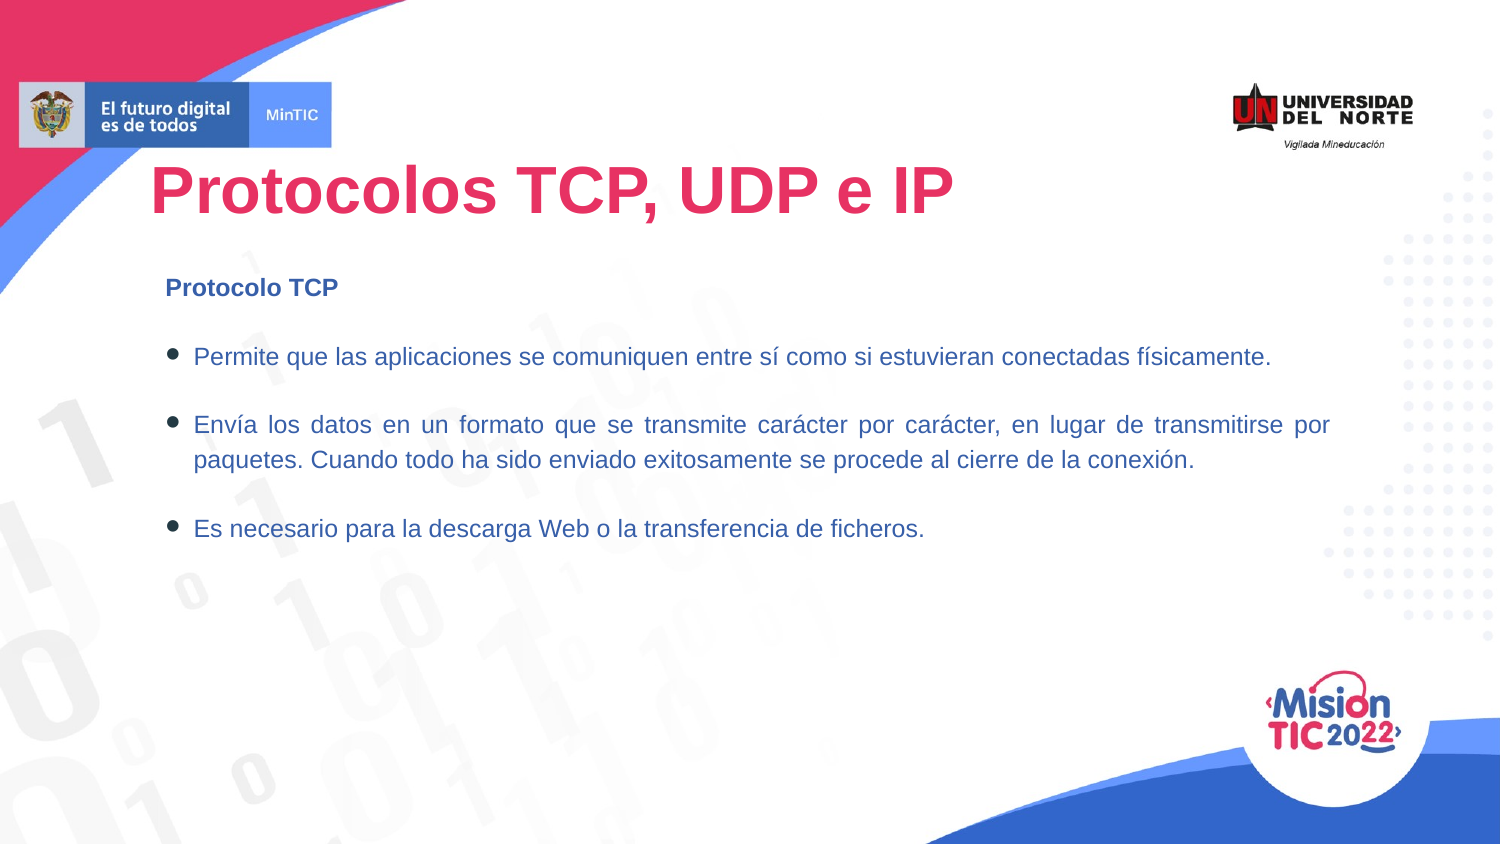

Protocolos TCP, UDP e IP
Protocolo TCP

Permite que las aplicaciones se comuniquen entre sí como si estuvieran conectadas físicamente.

Envía los datos en un formato que se transmite carácter por carácter, en lugar de transmitirse por paquetes. Cuando todo ha sido enviado exitosamente se procede al cierre de la conexión.

Es necesario para la descarga Web o la transferencia de ficheros.